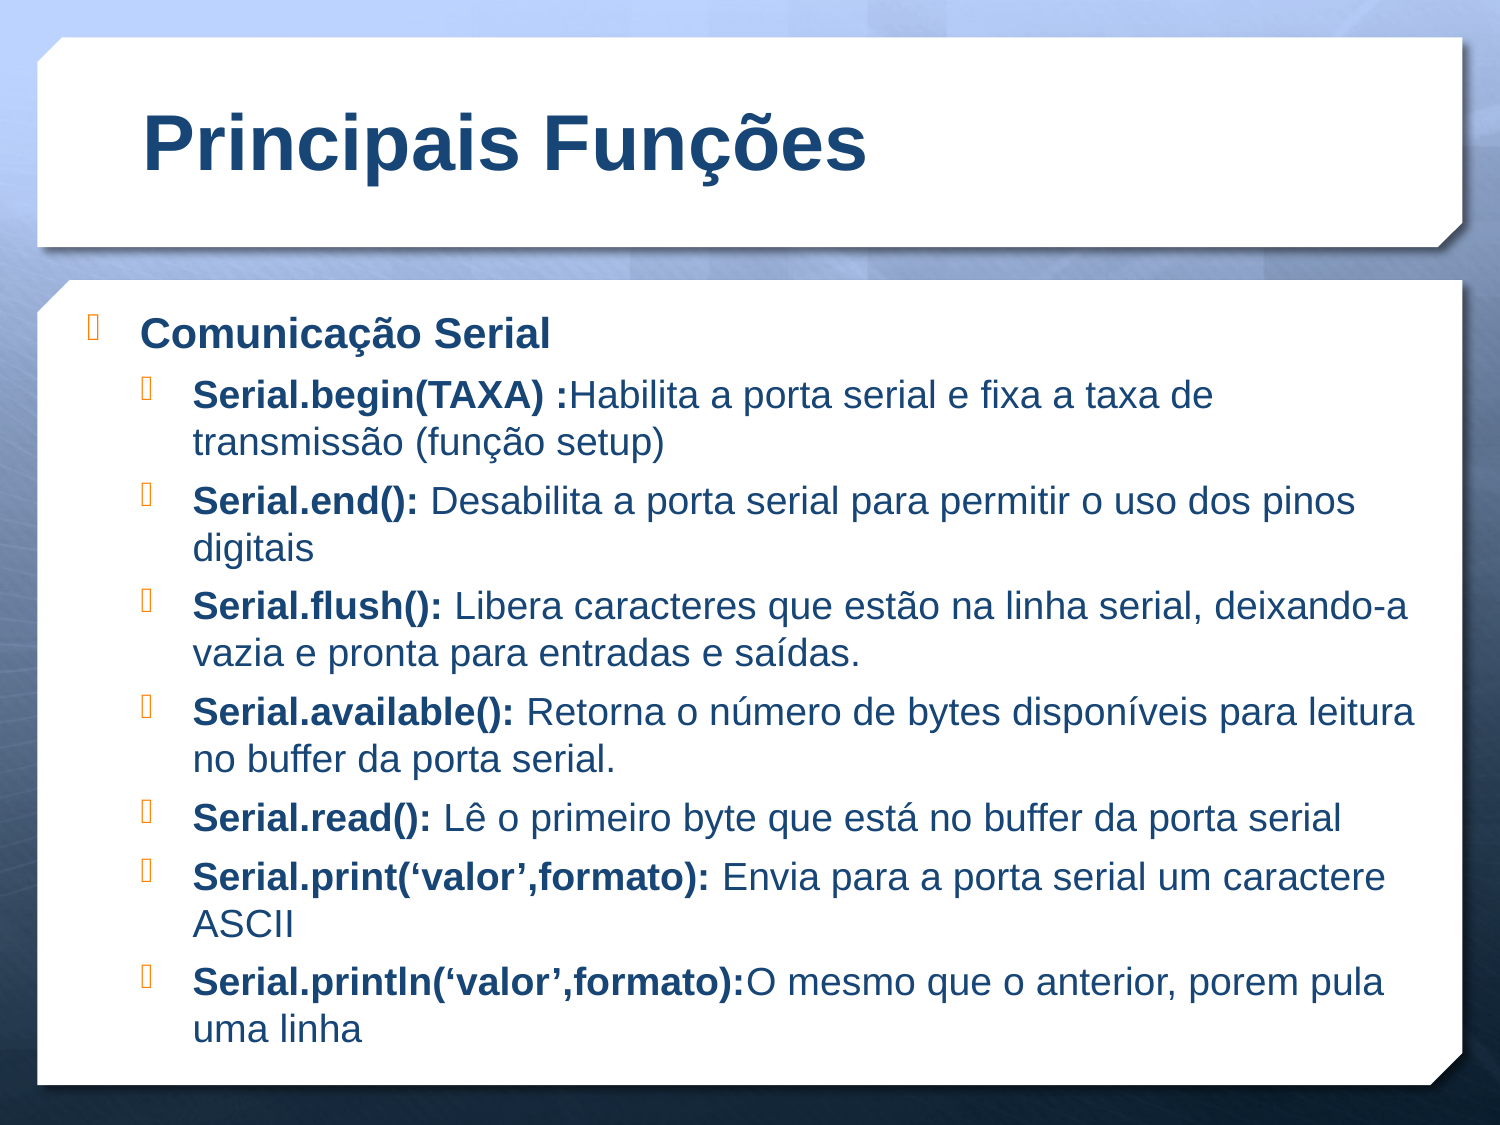

# Principais Funções
Comunicação Serial
Serial.begin(TAXA) :Habilita a porta serial e fixa a taxa de transmissão (função setup)
Serial.end(): Desabilita a porta serial para permitir o uso dos pinos digitais
Serial.flush(): Libera caracteres que estão na linha serial, deixando-a vazia e pronta para entradas e saídas.
Serial.available(): Retorna o número de bytes disponíveis para leitura no buffer da porta serial.
Serial.read(): Lê o primeiro byte que está no buffer da porta serial
Serial.print(‘valor’,formato): Envia para a porta serial um caractere ASCII
Serial.println(‘valor’,formato):O mesmo que o anterior, porem pula uma linha